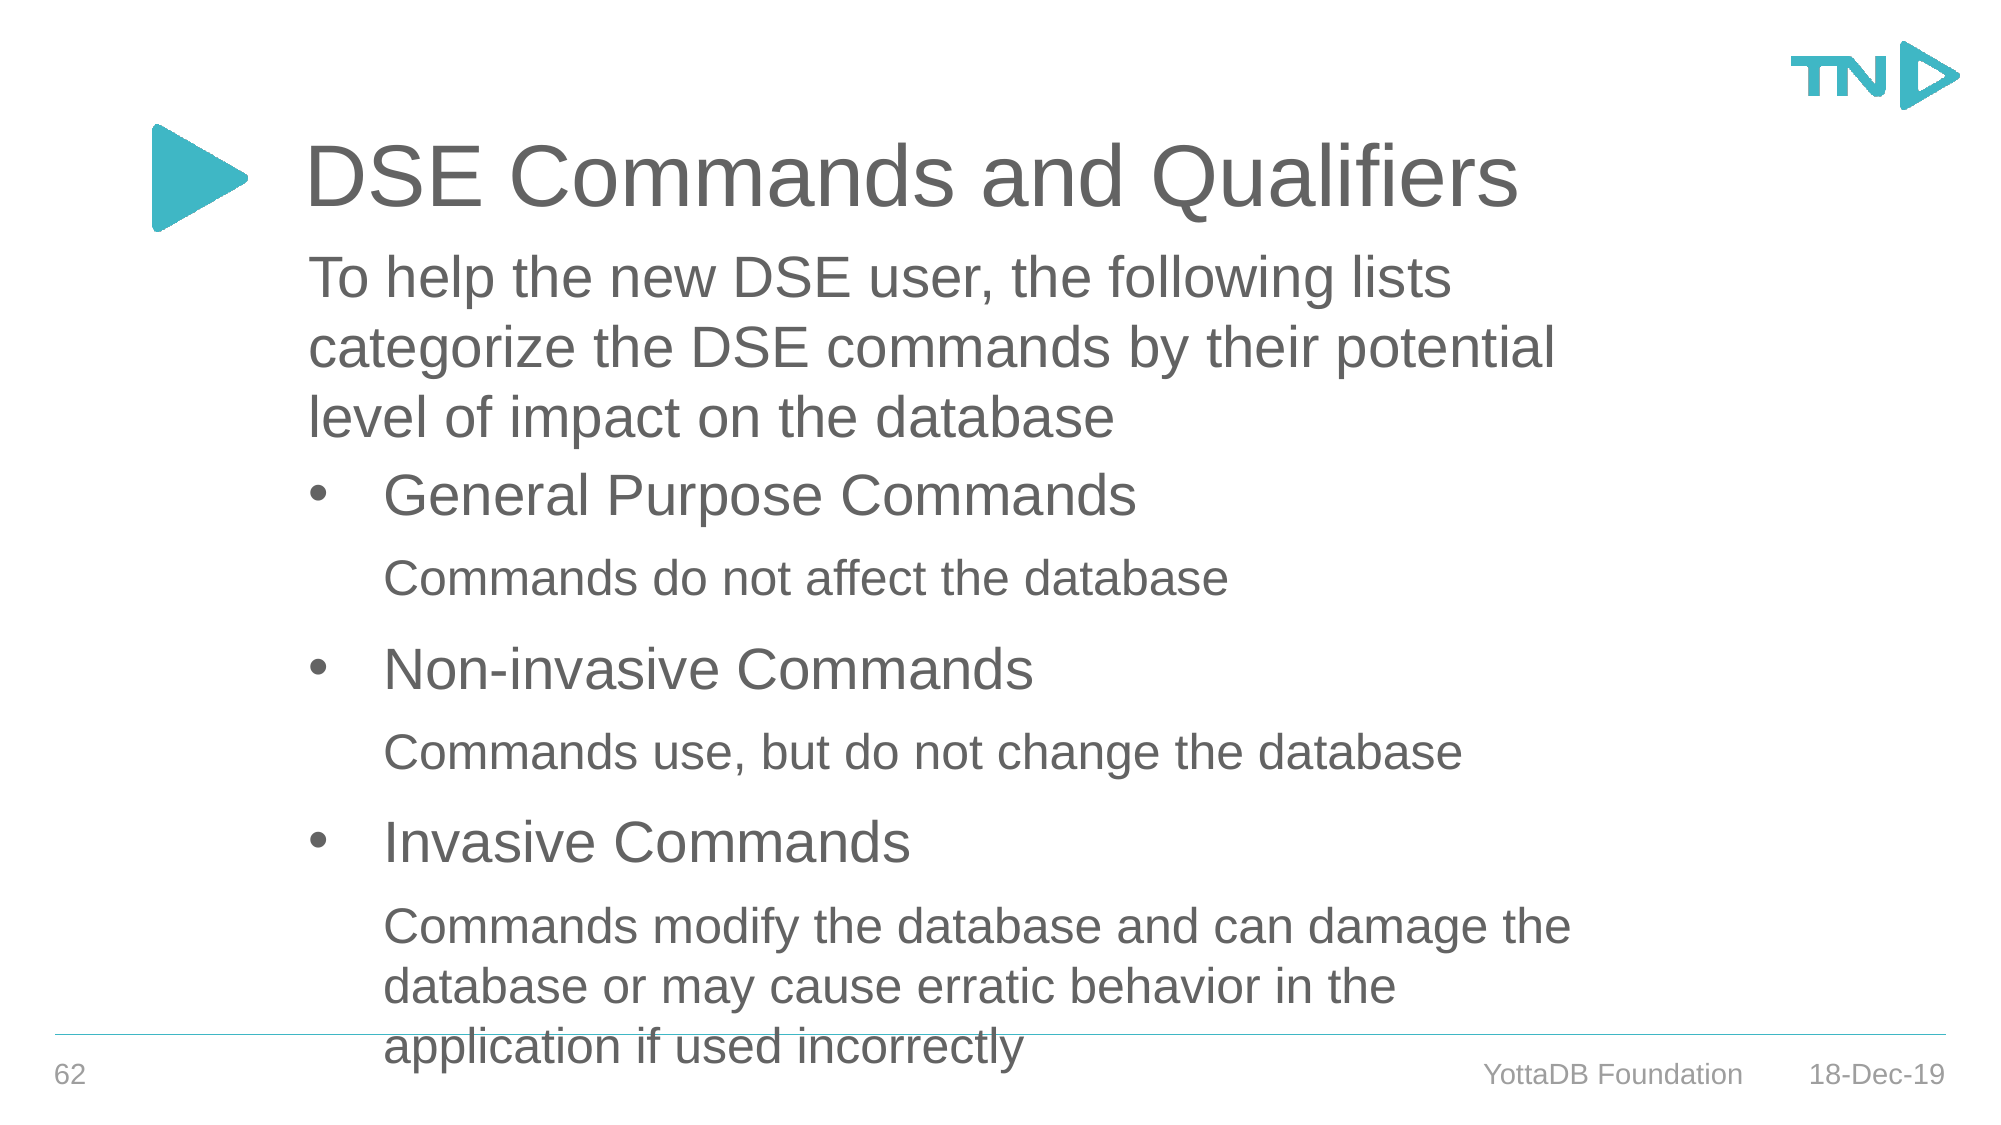

# DSE Commands and Qualifiers
To help the new DSE user, the following lists categorize the DSE commands by their potential level of impact on the database
General Purpose Commands
Commands do not affect the database
Non-invasive Commands
Commands use, but do not change the database
Invasive Commands
Commands modify the database and can damage the database or may cause erratic behavior in the application if used incorrectly

62
YottaDB Foundation
18-Dec-19